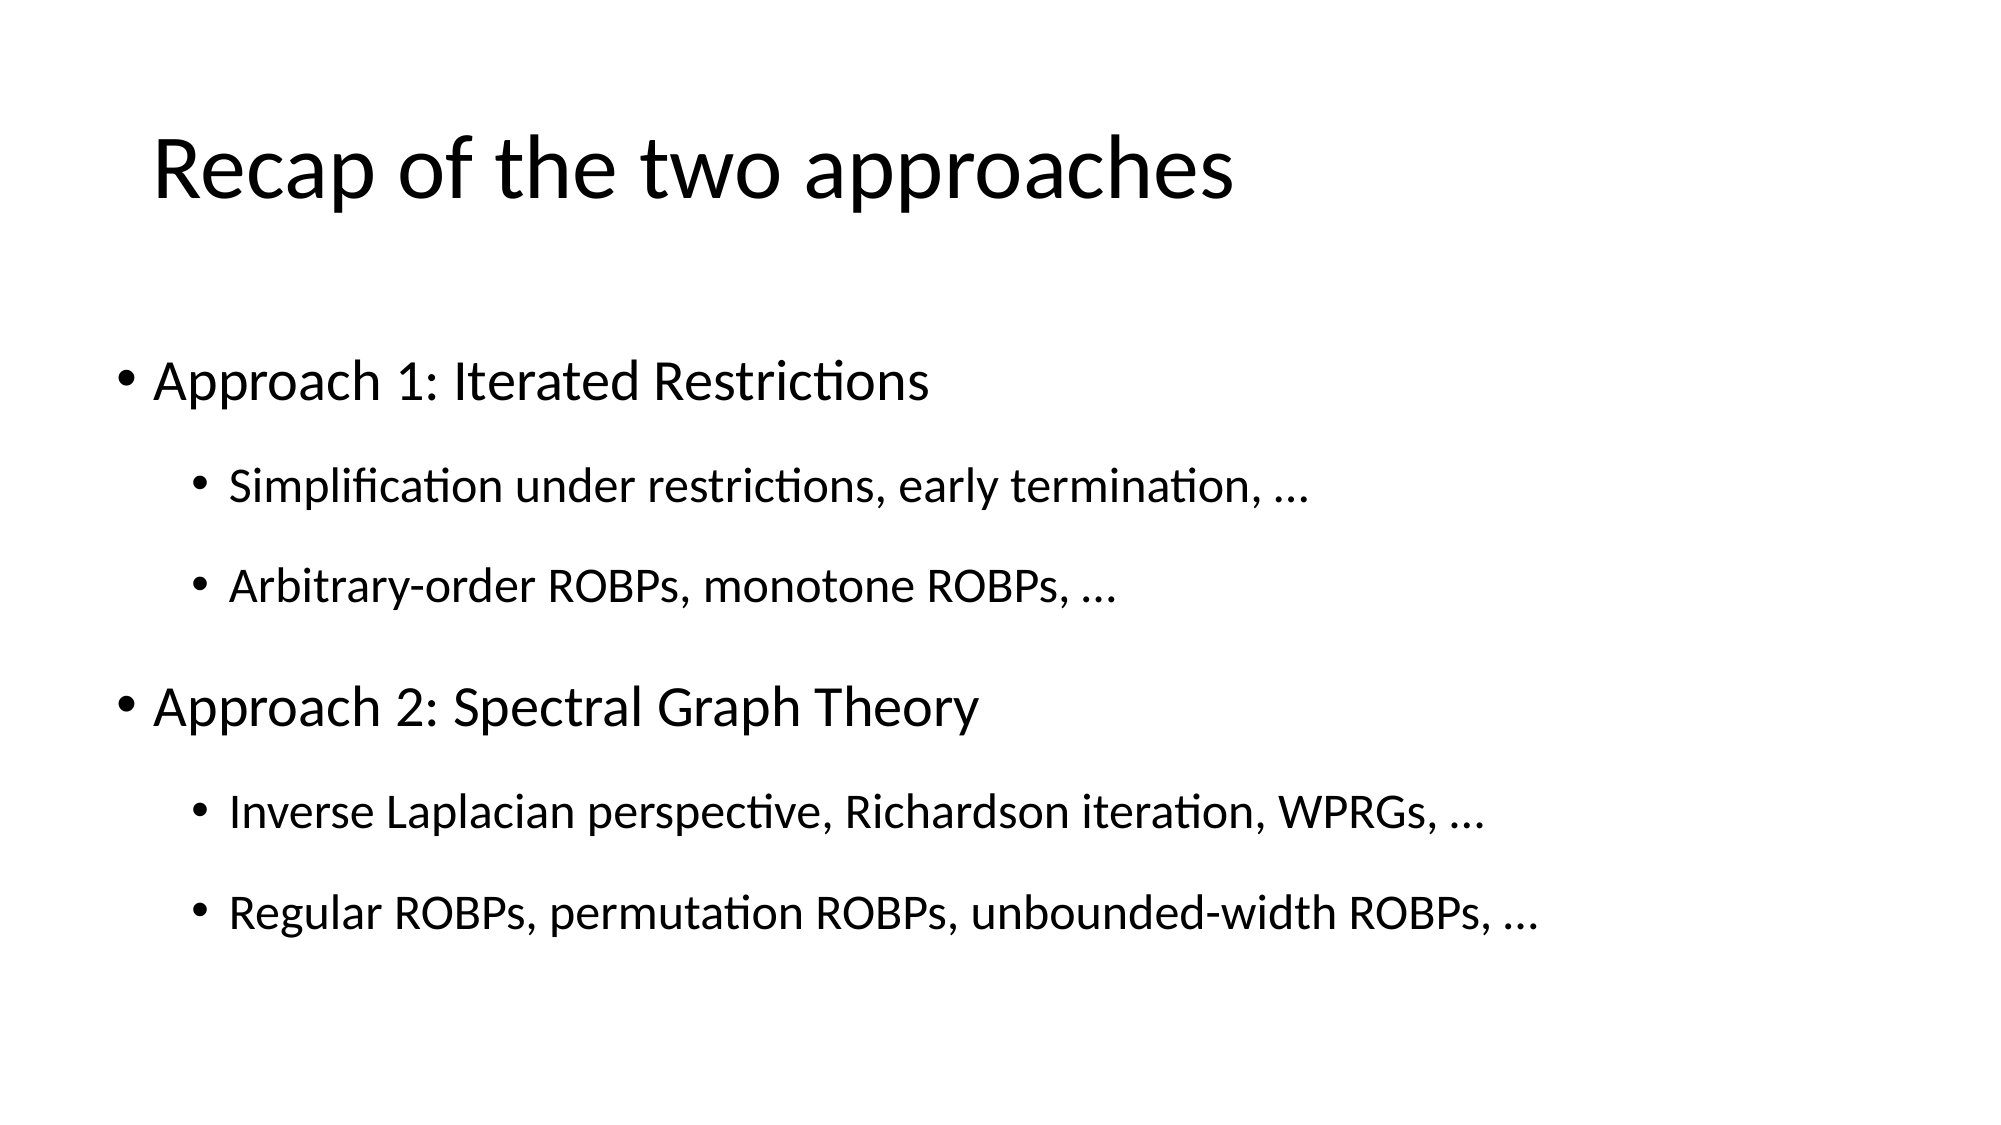

# Recap of the two approaches
Approach 1: Iterated Restrictions
Simplification under restrictions, early termination, …
Arbitrary-order ROBPs, monotone ROBPs, …
Approach 2: Spectral Graph Theory
Inverse Laplacian perspective, Richardson iteration, WPRGs, …
Regular ROBPs, permutation ROBPs, unbounded-width ROBPs, …